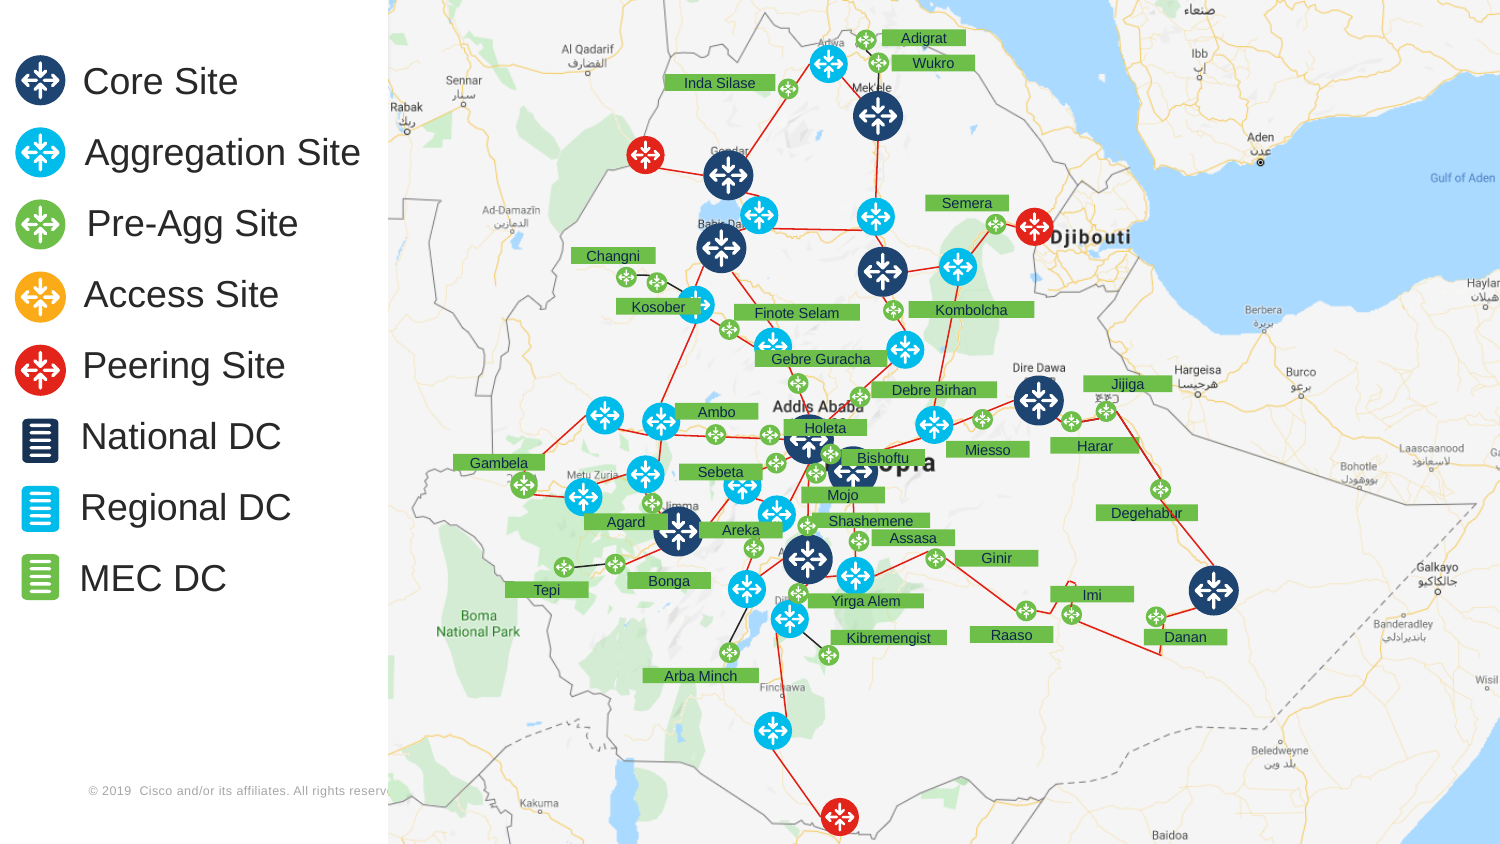

Adigrat

Wukro
Inda Silase

Semera

Changni

Kosober

Kombolcha
Finote Selam

Gebre Guracha

Jijiga

Debre Birhan

Ambo

Holeta

Harar
Miesso

Bishoftu

Gambela

Sebeta

Mojo

Degehabur

Shashemene
Agard

Areka
Assasa

Ginir

Bonga
Tepi

Imi
Yirga Alem

Raaso
Danan
Kibremengist

Arba Minch